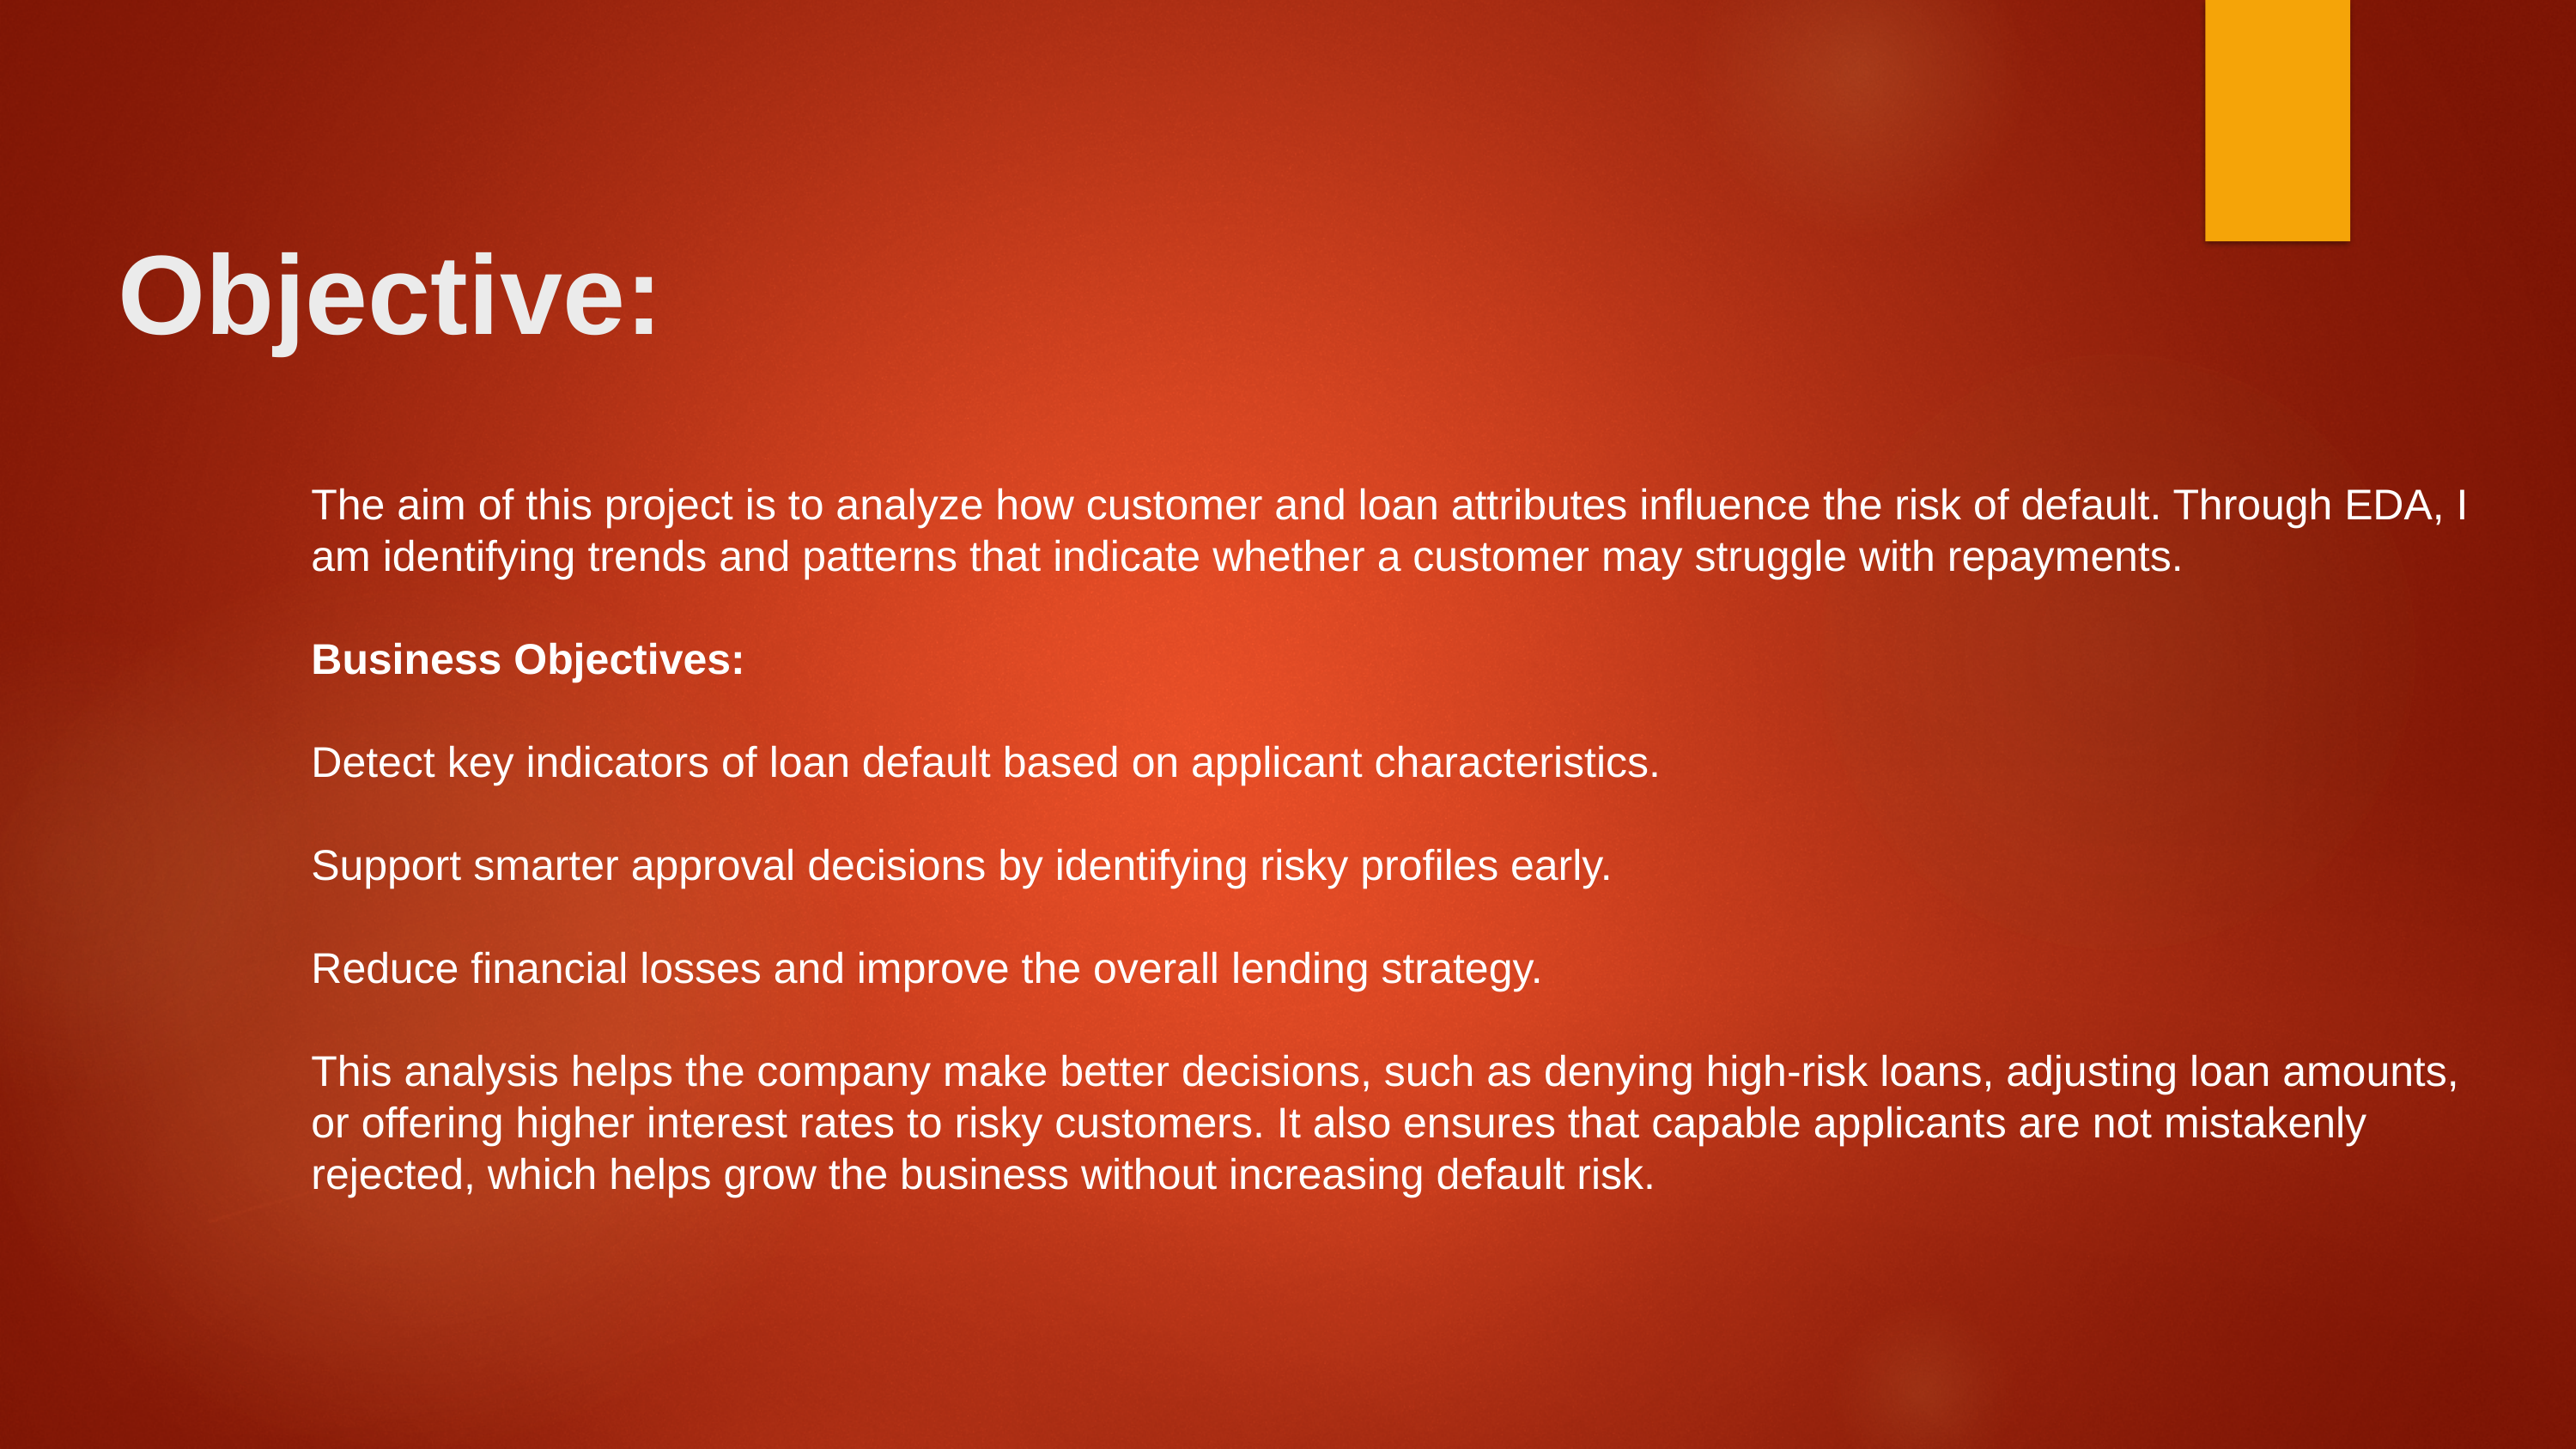

# Objective:

The aim of this project is to analyze how customer and loan attributes influence the risk of default. Through EDA, I am identifying trends and patterns that indicate whether a customer may struggle with repayments.

Business Objectives:

Detect key indicators of loan default based on applicant characteristics.

Support smarter approval decisions by identifying risky profiles early.

Reduce financial losses and improve the overall lending strategy.

This analysis helps the company make better decisions, such as denying high-risk loans, adjusting loan amounts, or offering higher interest rates to risky customers. It also ensures that capable applicants are not mistakenly rejected, which helps grow the business without increasing default risk.